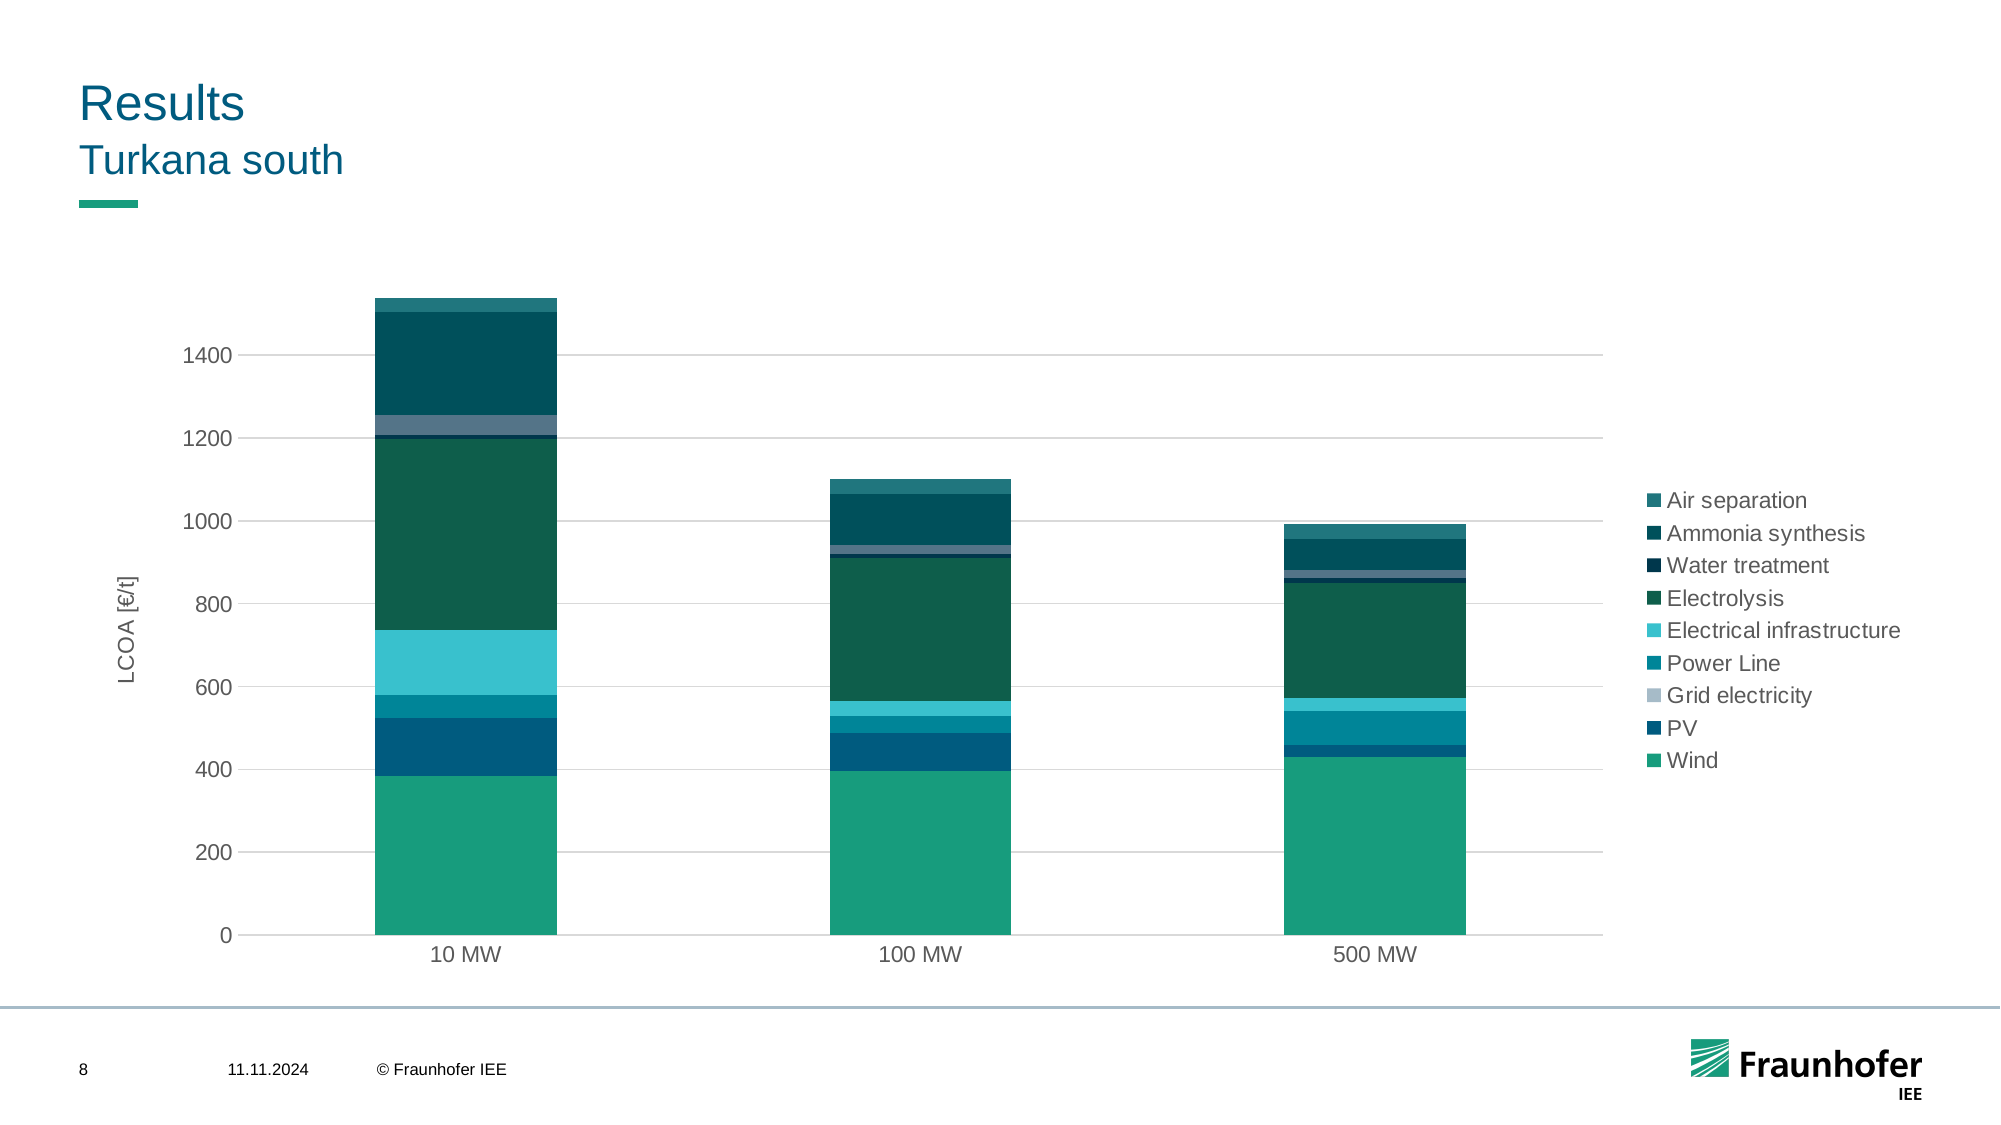

# Results
Turkana south

### Chart

| Category | Wind | PV | Grid electricity | Power Line | Electrical infrastructure | Battery | Electrolysis | Water treatment | H2 Storage | Ammonia synthesis | Air separation |
|---|---|---|---|---|---|---|---|---|---|---|---|
| 10 MW | 383.8875855301379 | 139.0618734205912 | None | 57.32780294433621 | 156.0413766468831 | 0.0 | 460.7831056972457 | 9.413030433440962 | 49.70427555051287 | 247.8842325760161 | 32.50103719914926 |
| 100 MW | 395.288901162275 | 92.49666871363273 | 0.0 | 40.19287159606004 | 36.69575699535901 | 0.0 | 345.1138898061021 | 10.11401099033407 | 21.65869858649443 | 124.0060372402312 | 34.92136244047911 |
| 500 MW | 429.885421243521 | 29.66179450028253 | 0.0 | 80.64877231285544 | 32.96951457297888 | 0.0 | 277.4265521151982 | 10.54091016636997 | 18.98013939070078 | 75.74248340292519 | 36.3953474763011 |
8
11.11.2024
© Fraunhofer IEE